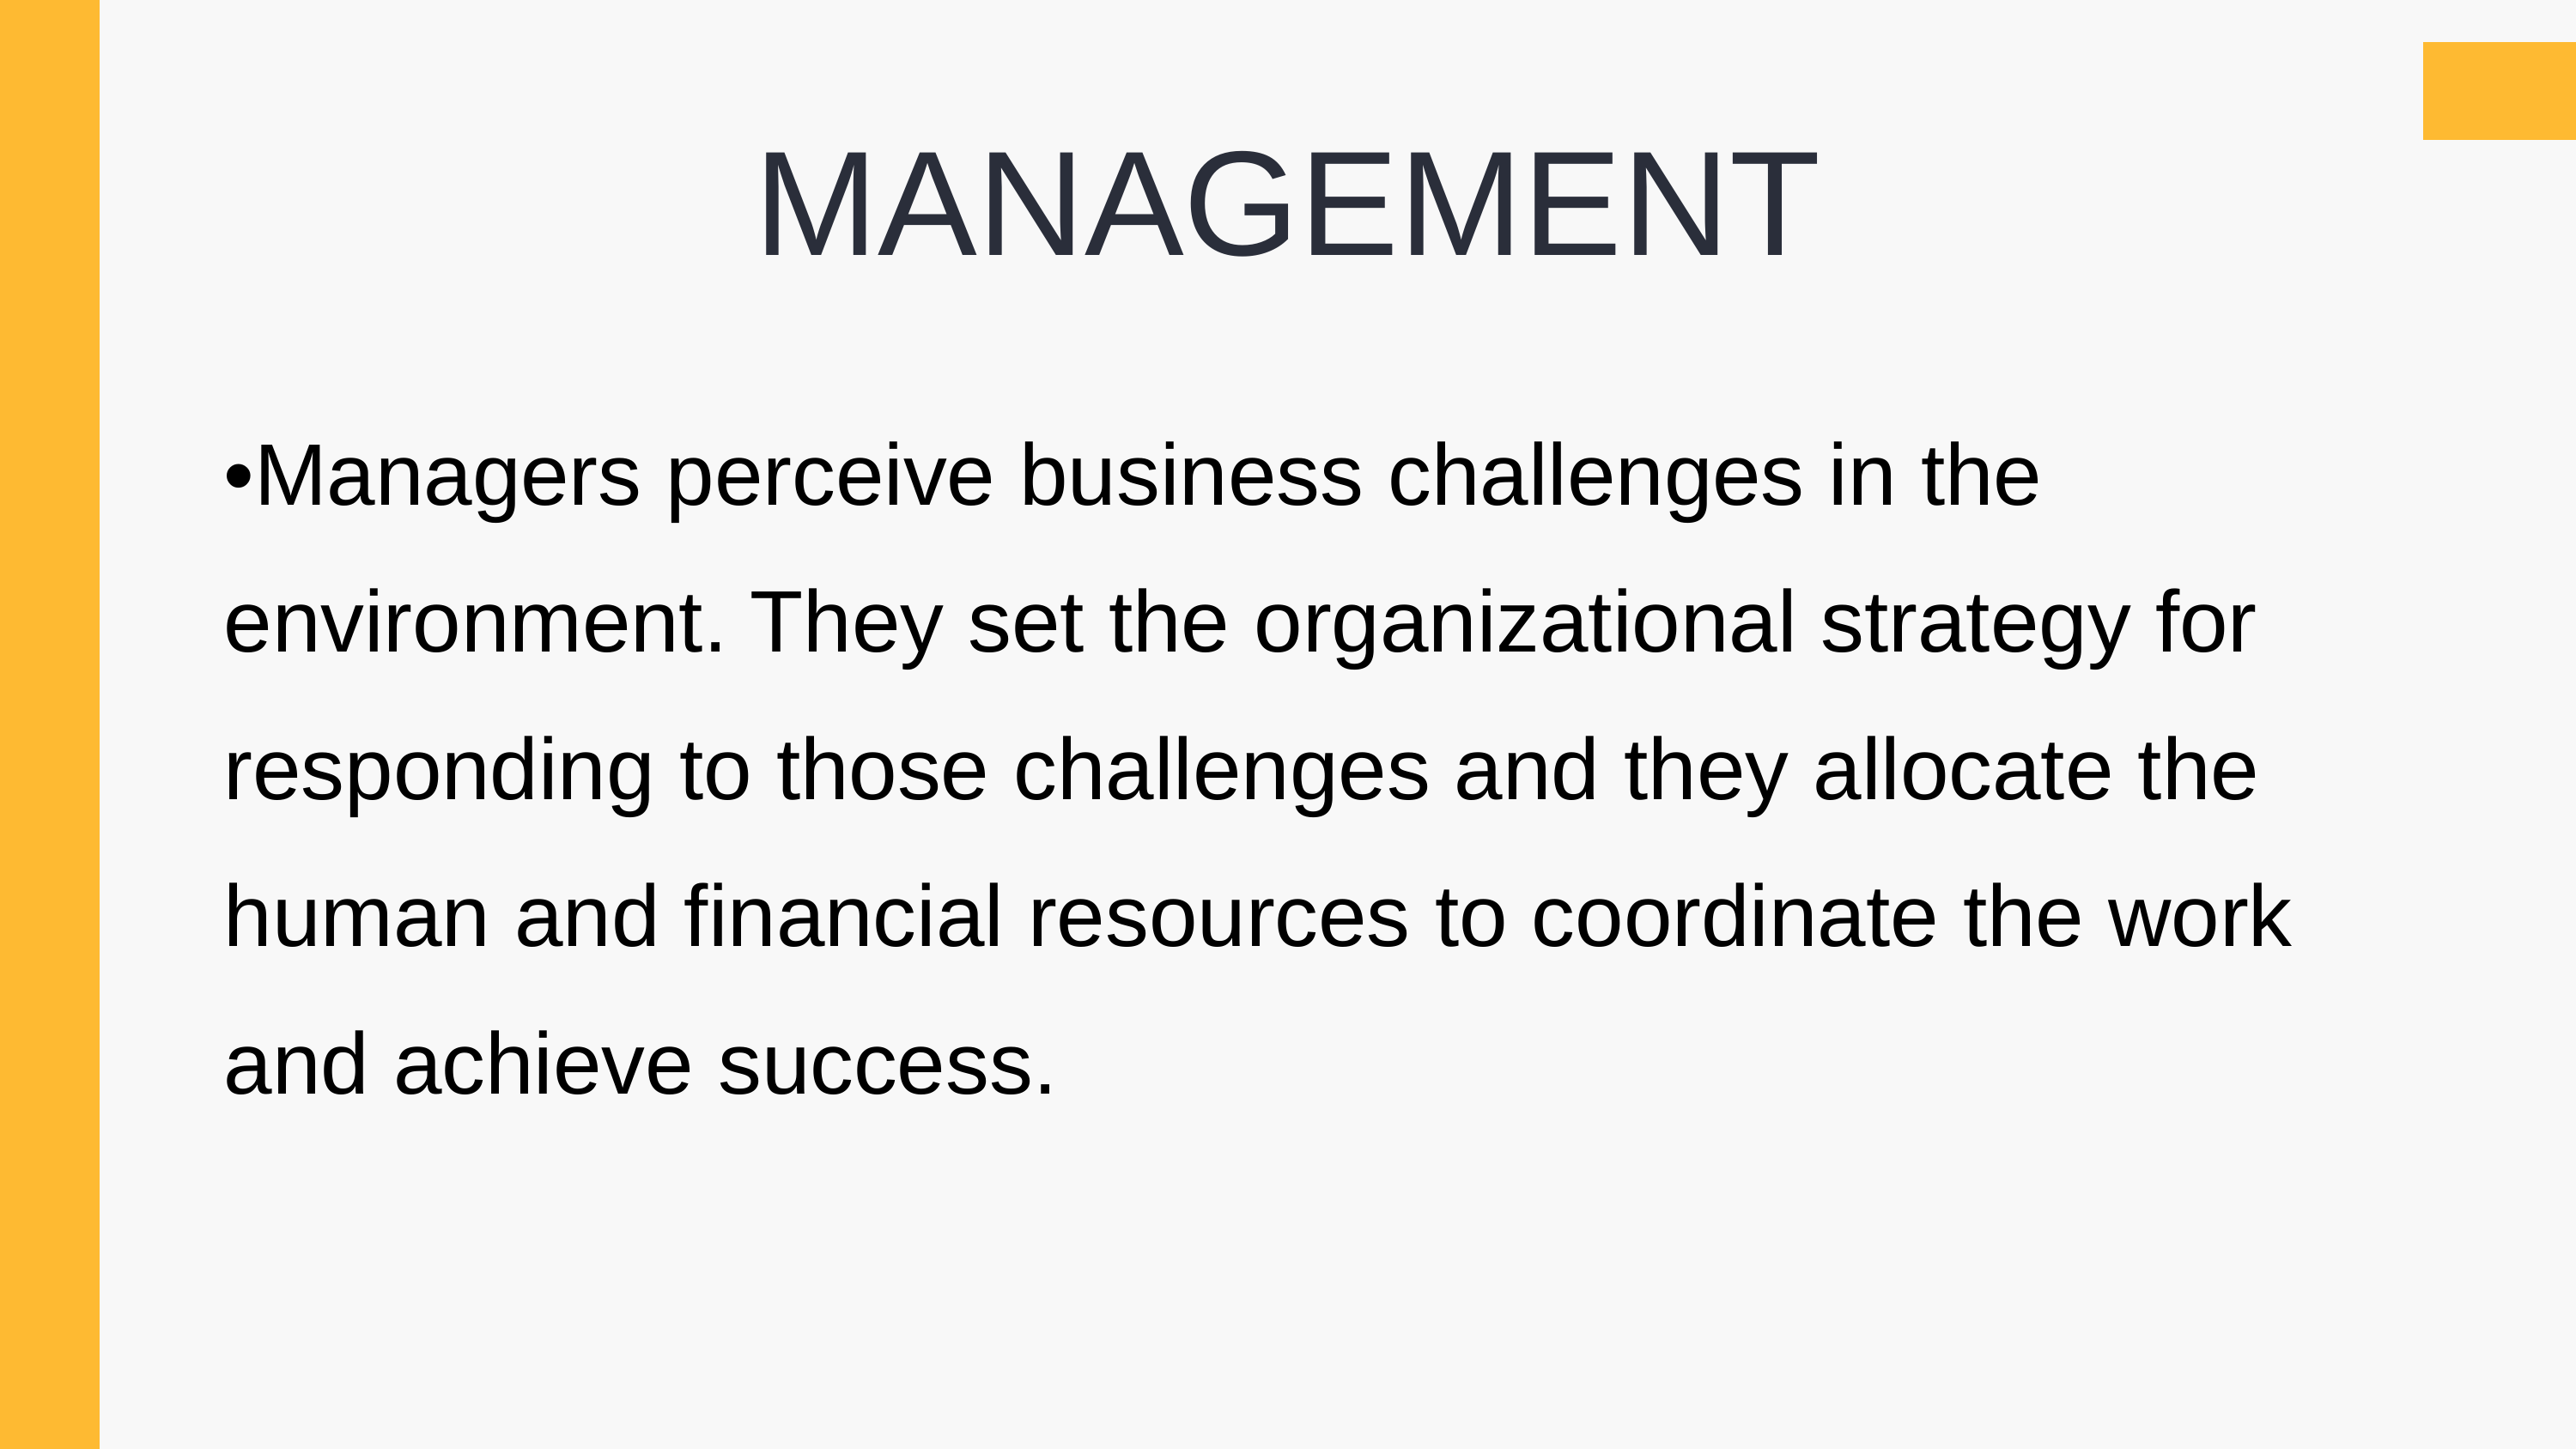

MANAGEMENT
•Managers perceive business challenges in the environment. They set the organizational strategy for responding to those challenges and they allocate the human and financial resources to coordinate the work and achieve success.